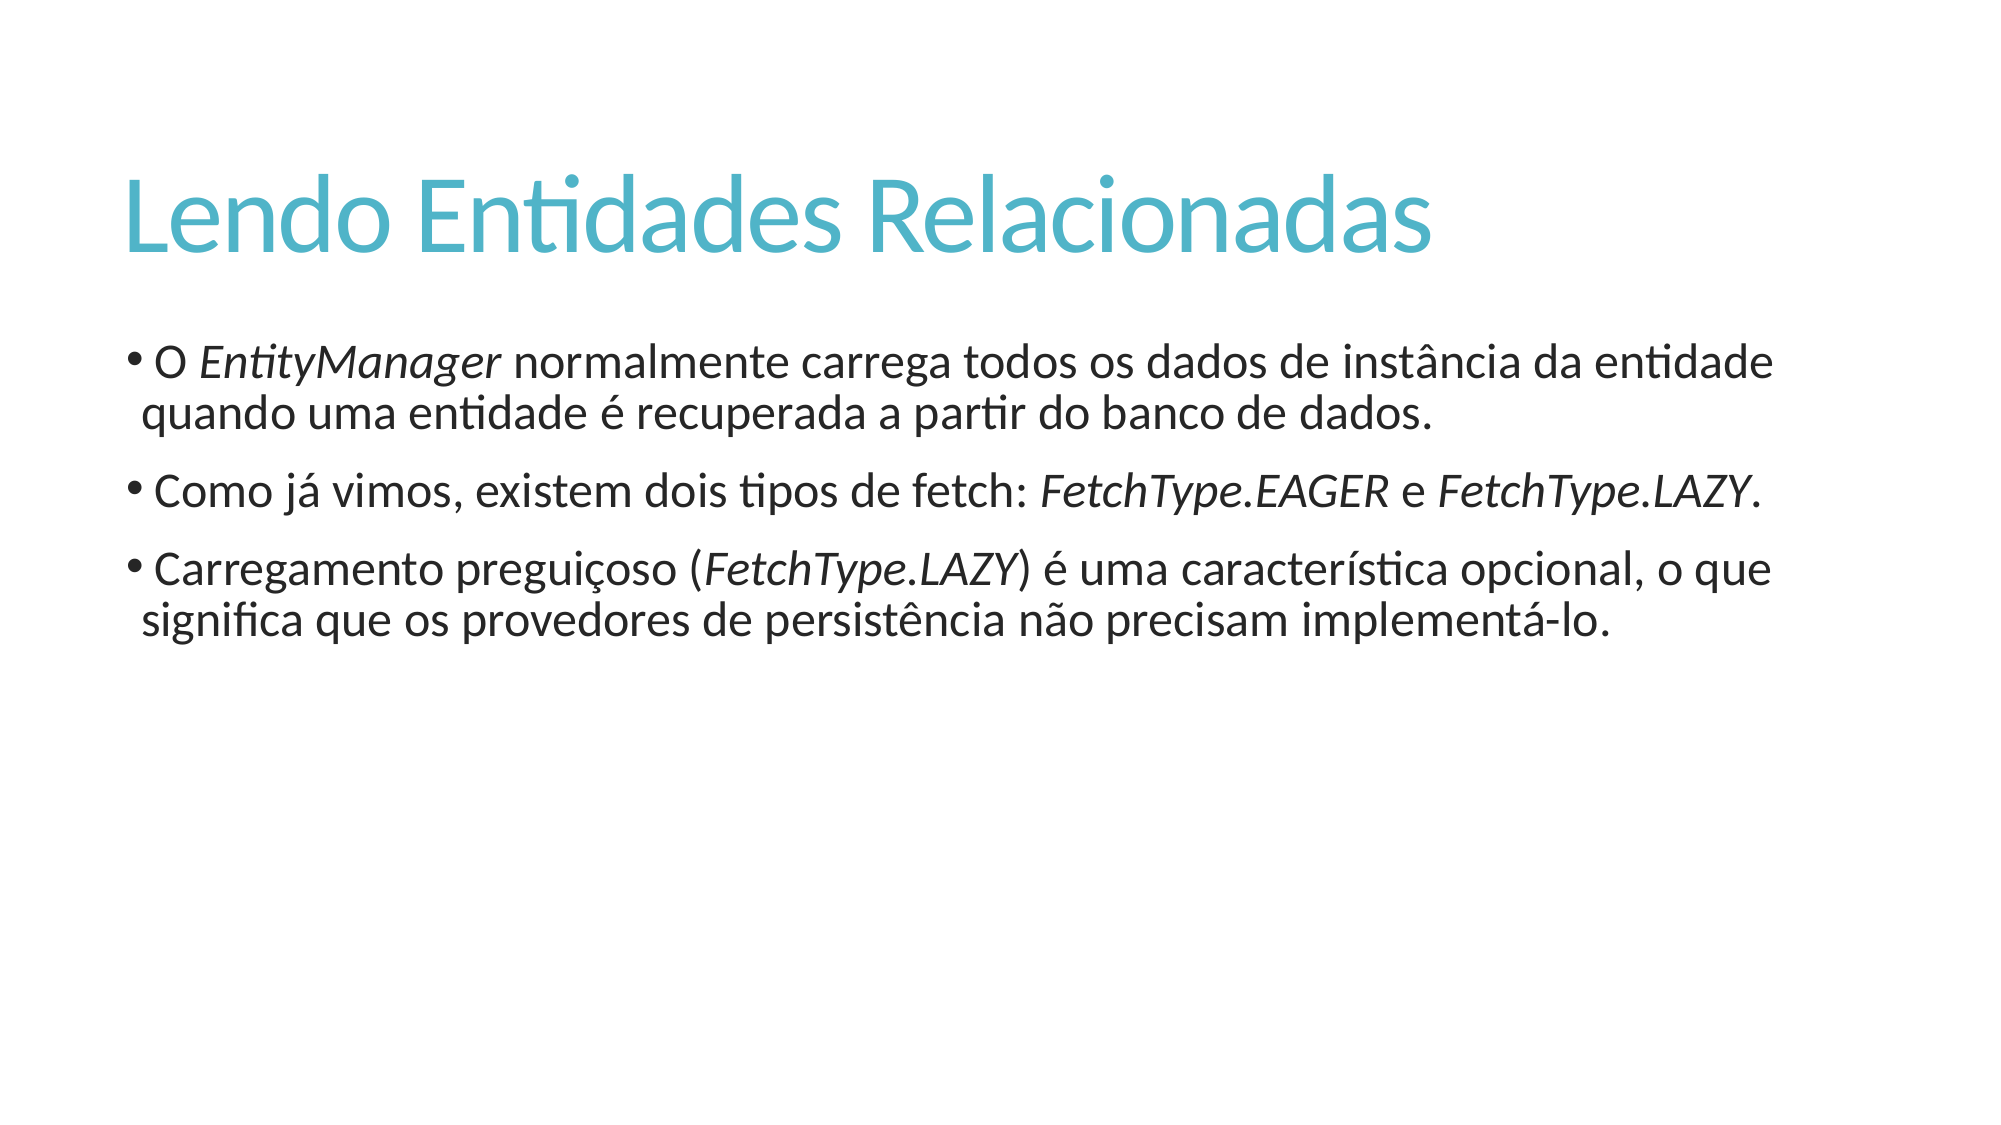

# Lendo Entidades Relacionadas
 O EntityManager normalmente carrega todos os dados de instância da entidade quando uma entidade é recuperada a partir do banco de dados.
 Como já vimos, existem dois tipos de fetch: FetchType.EAGER e FetchType.LAZY.
 Carregamento preguiçoso (FetchType.LAZY) é uma característica opcional, o que significa que os provedores de persistência não precisam implementá-lo.